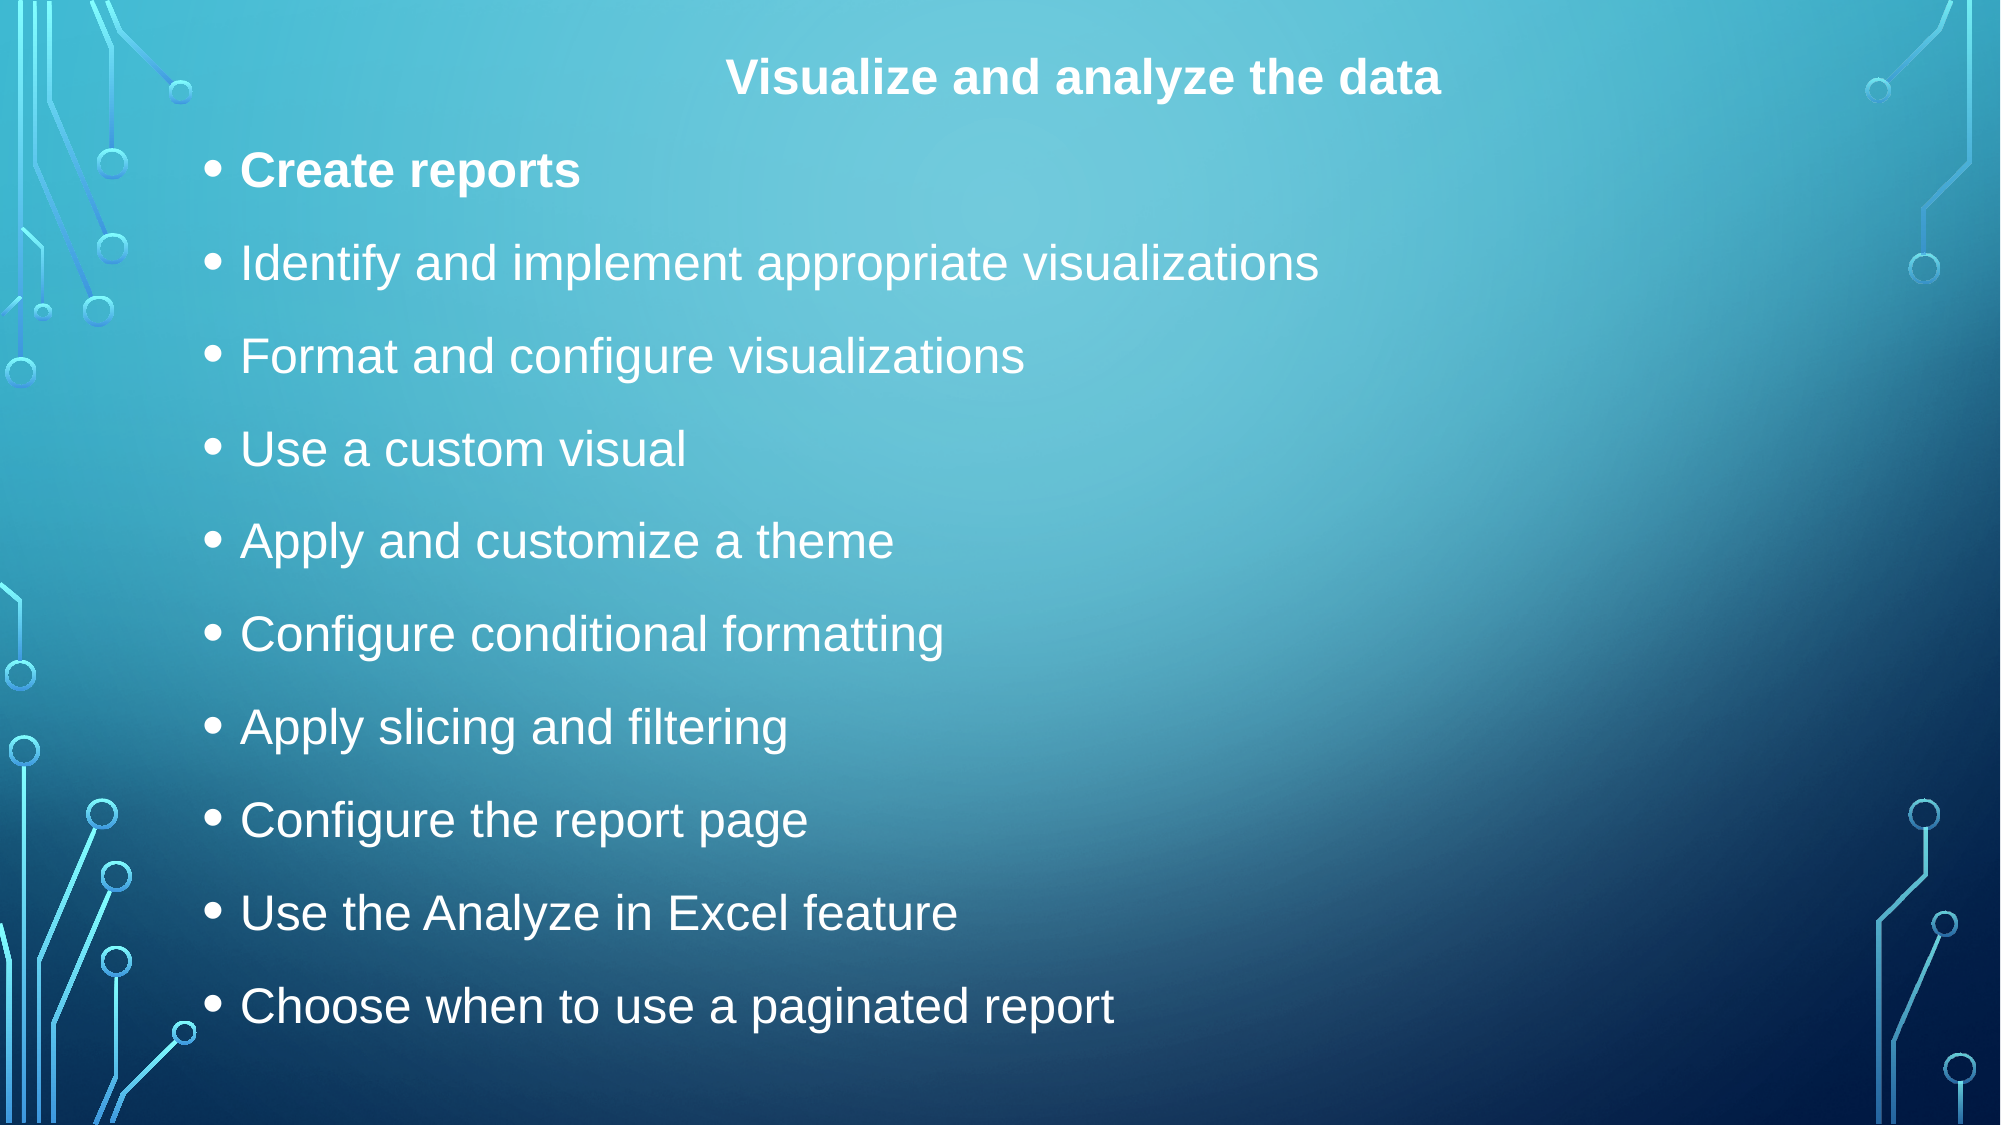

Visualize and analyze the data
Create reports
Identify and implement appropriate visualizations
Format and configure visualizations
Use a custom visual
Apply and customize a theme
Configure conditional formatting
Apply slicing and filtering
Configure the report page
Use the Analyze in Excel feature
Choose when to use a paginated report